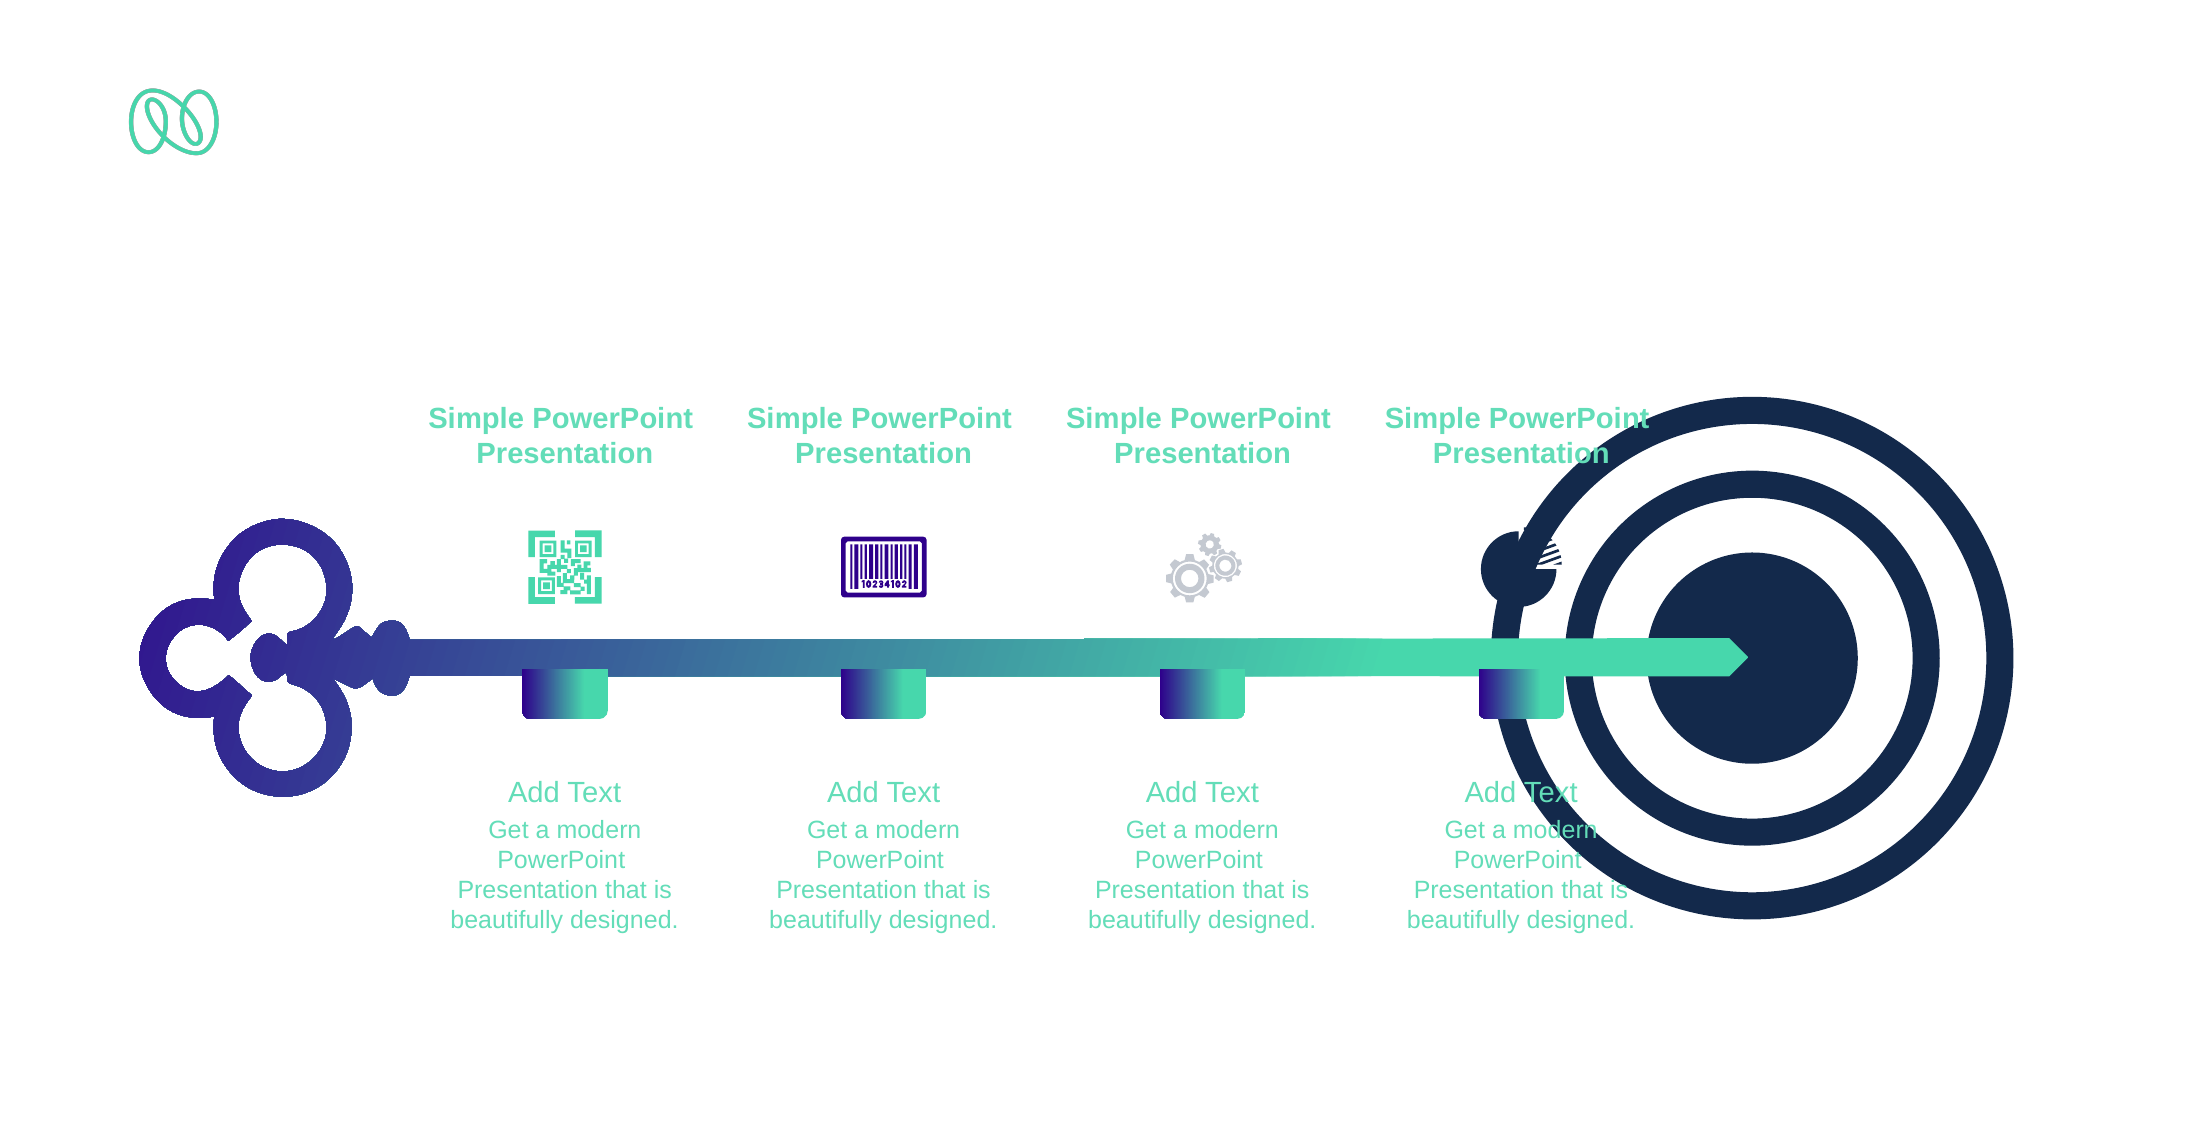

Simple PowerPoint  Presentation
Simple PowerPoint  Presentation
Simple PowerPoint  Presentation
Simple PowerPoint  Presentation

Add Text
Get a modern PowerPoint  Presentation that is beautifully designed.
Add Text
Get a modern PowerPoint  Presentation that is beautifully designed.
Add Text
Get a modern PowerPoint  Presentation that is beautifully designed.
Add Text
Get a modern PowerPoint  Presentation that is beautifully designed.